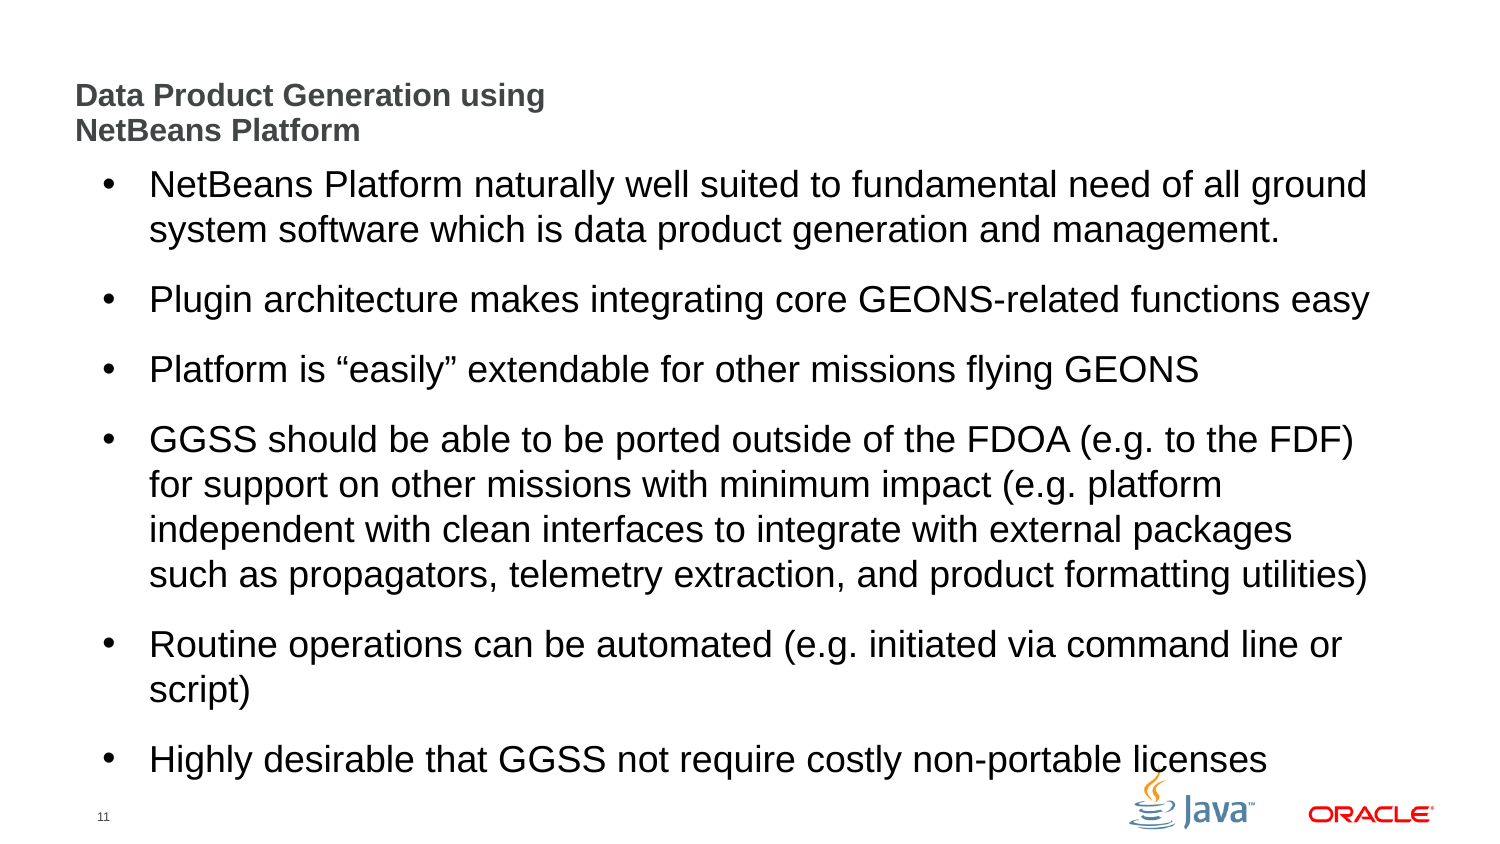

# Data Product Generation using NetBeans Platform
NetBeans Platform naturally well suited to fundamental need of all ground system software which is data product generation and management.
Plugin architecture makes integrating core GEONS-related functions easy
Platform is “easily” extendable for other missions flying GEONS
GGSS should be able to be ported outside of the FDOA (e.g. to the FDF) for support on other missions with minimum impact (e.g. platform independent with clean interfaces to integrate with external packages such as propagators, telemetry extraction, and product formatting utilities)
Routine operations can be automated (e.g. initiated via command line or script)
Highly desirable that GGSS not require costly non-portable licenses